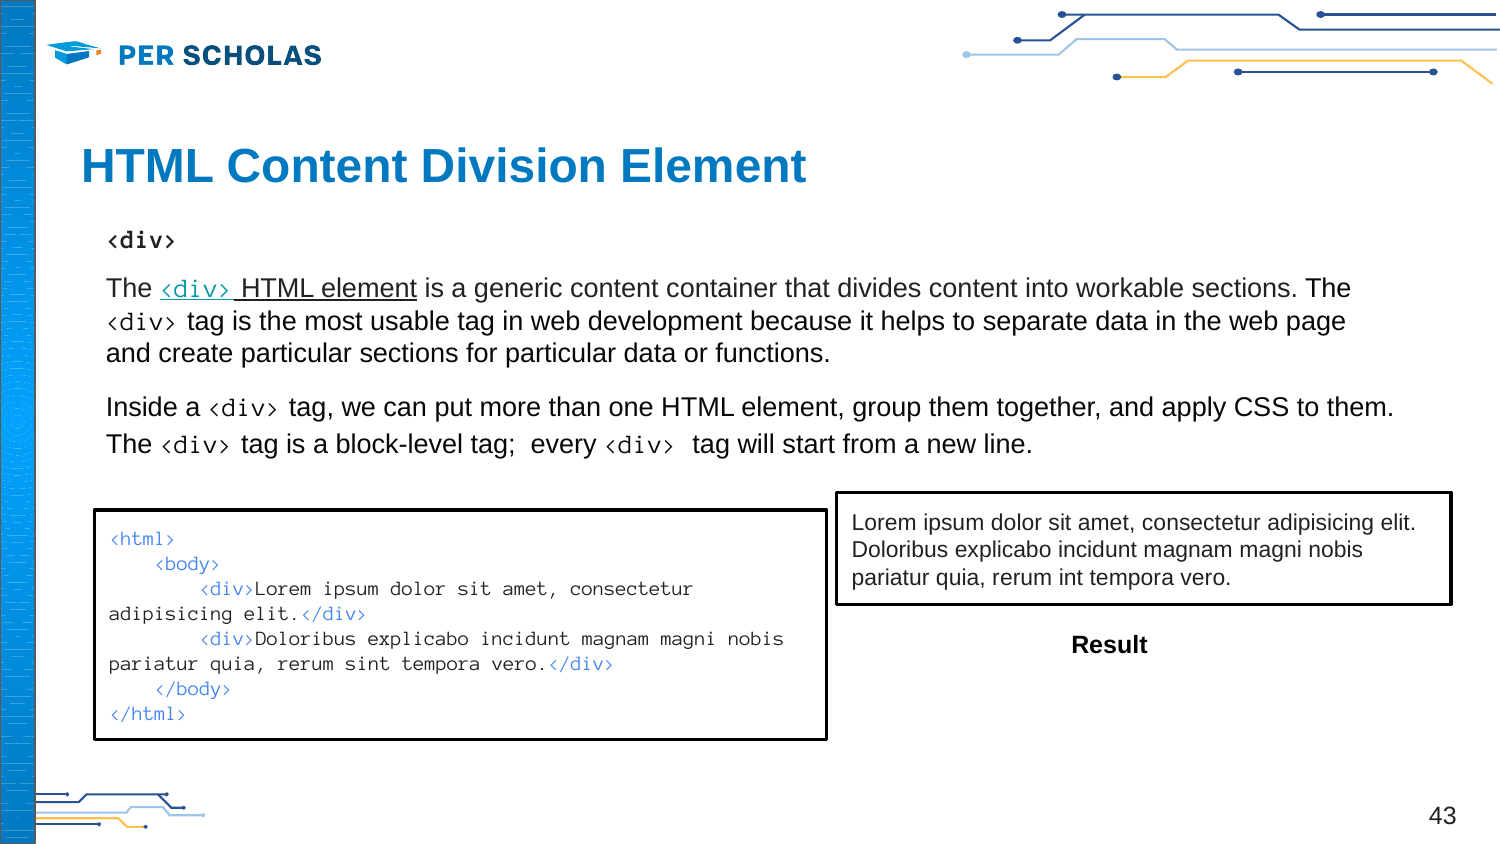

# HTML Content Division Element
<div>
The <div> HTML element is a generic content container that divides content into workable sections. The <div> tag is the most usable tag in web development because it helps to separate data in the web page and create particular sections for particular data or functions.
Inside a <div> tag, we can put more than one HTML element, group them together, and apply CSS to them. The <div> tag is a block-level tag;  every <div> tag will start from a new line.
Lorem ipsum dolor sit amet, consectetur adipisicing elit.
Doloribus explicabo incidunt magnam magni nobis pariatur quia, rerum int tempora vero.
<html>
    <body>
        <div>Lorem ipsum dolor sit amet, consectetur adipisicing elit.</div>
        <div>Doloribus explicabo incidunt magnam magni nobis pariatur quia, rerum sint tempora vero.</div>
    </body>
</html>
Result
43